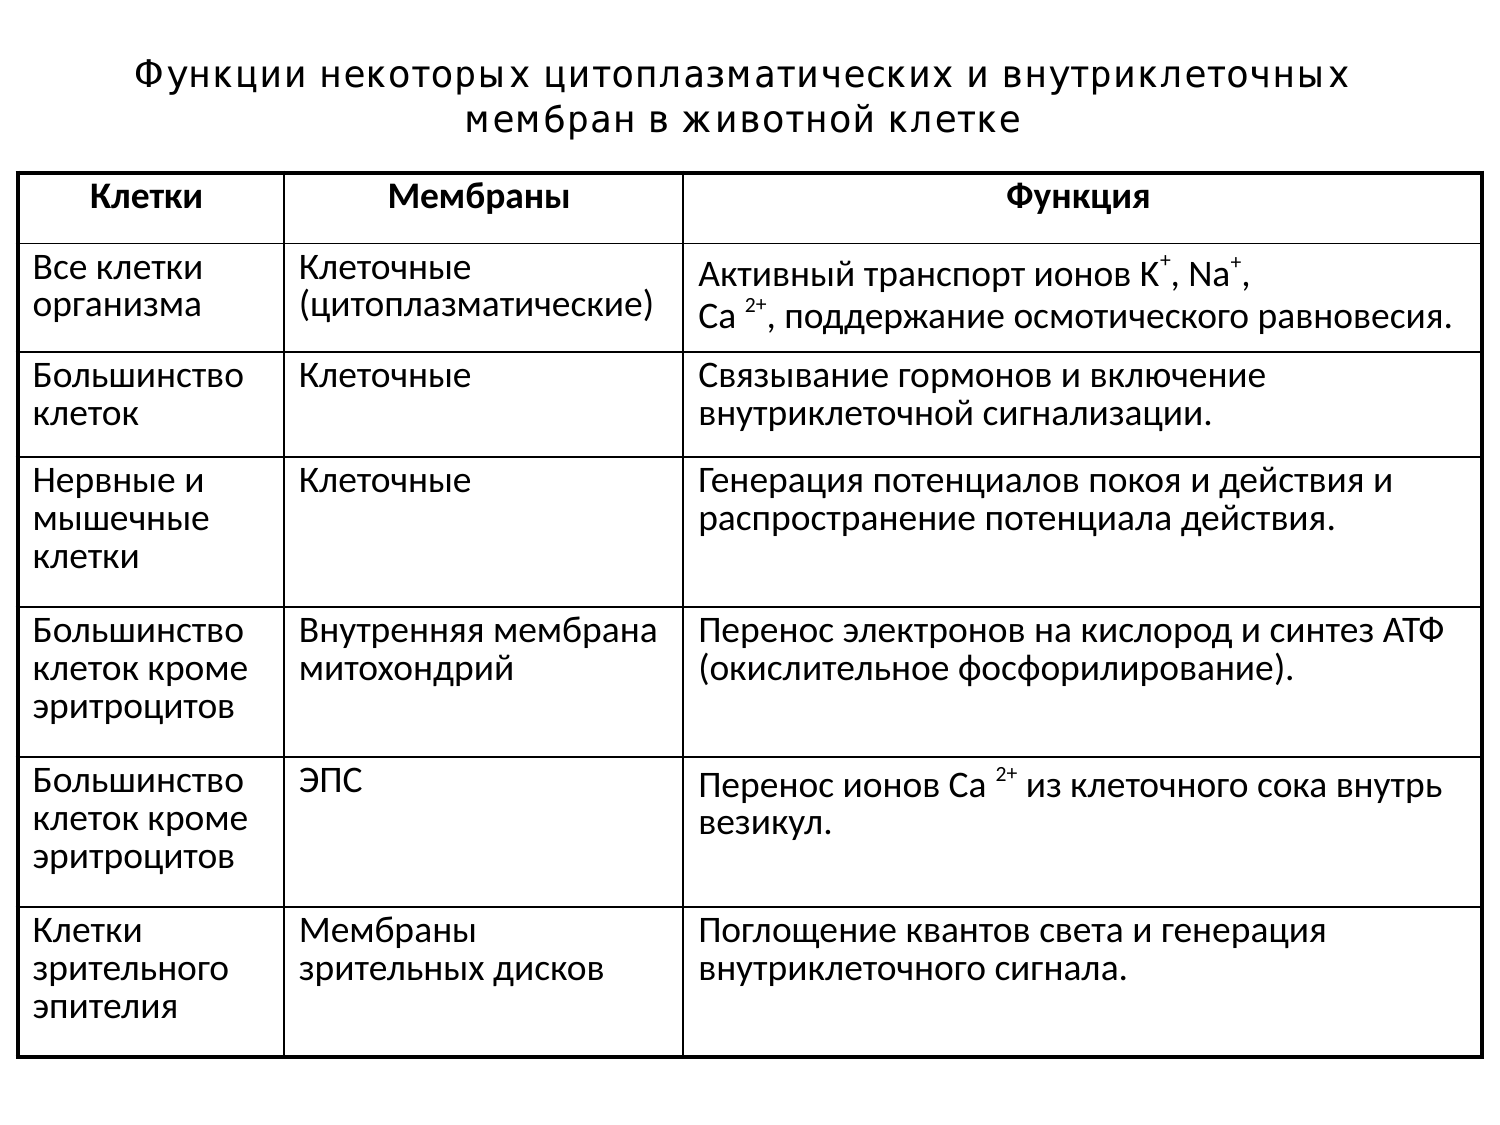

Функции некоторых цитоплазматических и внутриклеточных мембран в животной клетке
| Клетки | Мембраны | Функция |
| --- | --- | --- |
| Все клетки организма | Клеточные (цитоплазматические) | Активный транспорт ионов K+, Na+, Са 2+, поддержание осмотического равновесия. |
| Большинство клеток | Клеточные | Связывание гормонов и включение внутриклеточной сигнализации. |
| Нервные и мышечные клетки | Клеточные | Генерация потенциалов покоя и действия и распространение потенциала действия. |
| Большинство клеток кроме эритроцитов | Внутренняя мембрана митохондрий | Перенос электронов на кислород и синтез АТФ (окислительное фосфорилирование). |
| Большинство клеток кроме эритроцитов | ЭПС | Перенос ионов Са 2+ из клеточного сока внутрь везикул. |
| Клетки зрительного эпителия | Мембраны зрительных дисков | Поглощение квантов света и генерация внутриклеточного сигнала. |